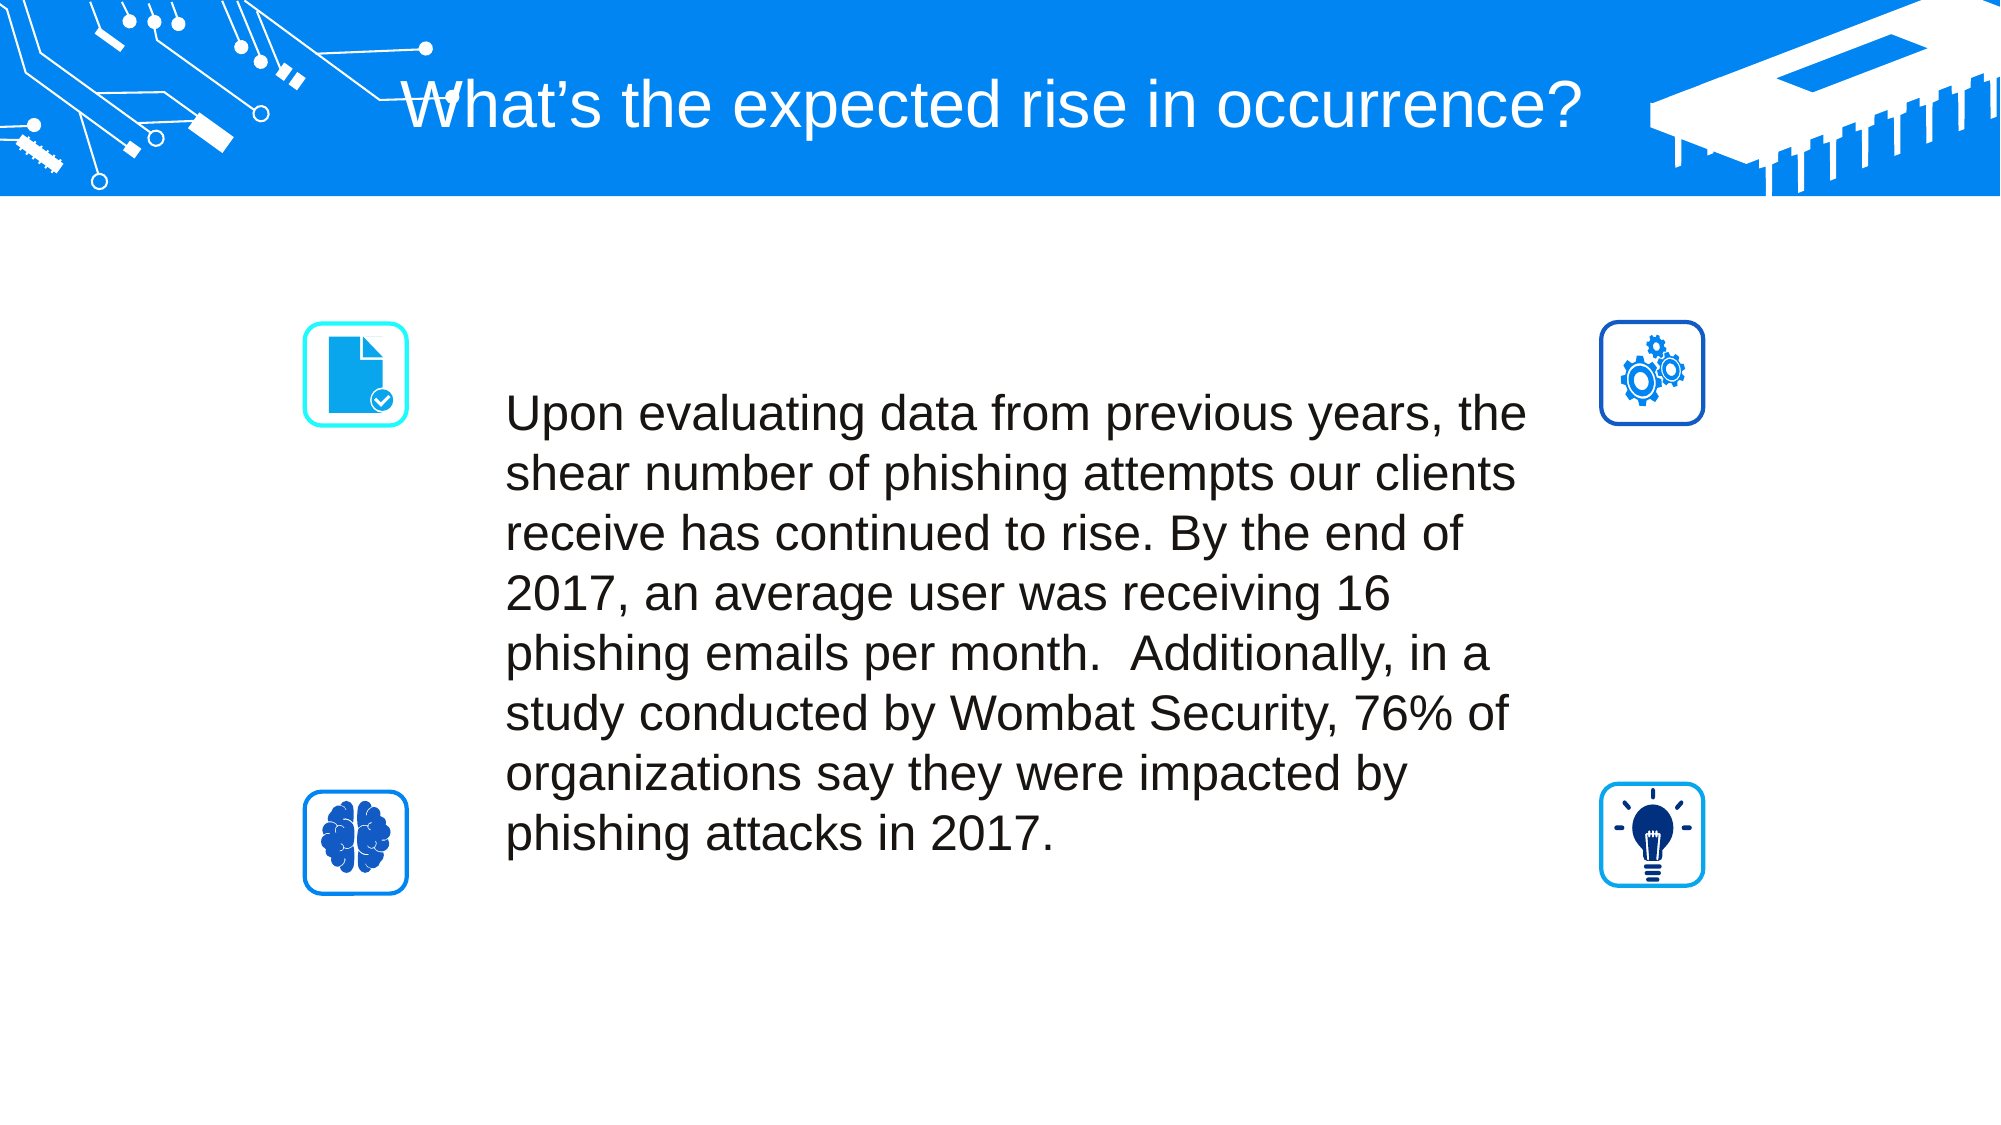

What’s the expected rise in occurrence?

Upon evaluating data from previous years, the shear number of phishing attempts our clients receive has continued to rise. By the end of 2017, an average user was receiving 16 phishing emails per month.  Additionally, in a study conducted by Wombat Security, 76% of organizations say they were impacted by phishing attacks in 2017.